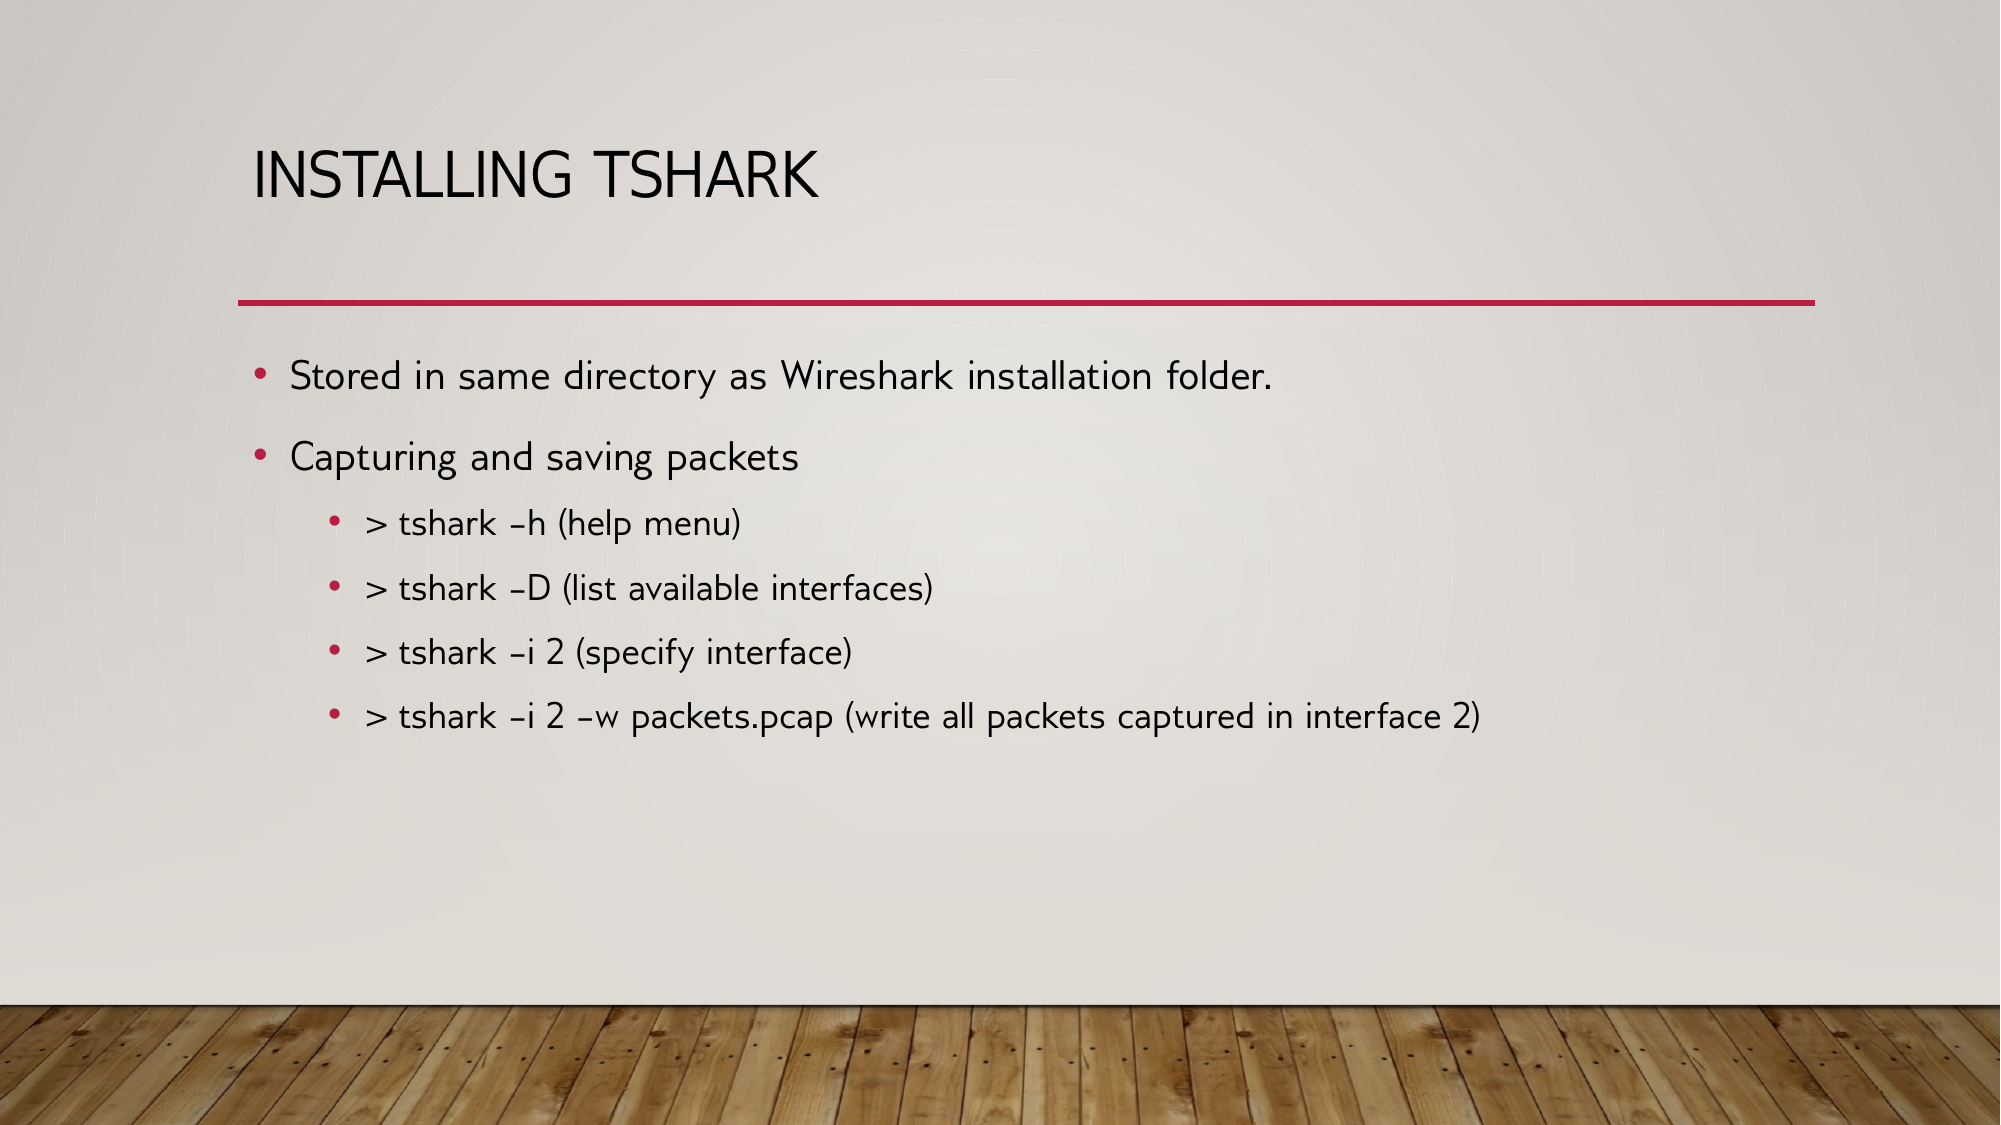

# INSTALLING TSHARK
Stored in same directory as Wireshark installation folder.
Capturing and saving packets
> tshark –h (help menu)
> tshark –D (list available interfaces)
> tshark –i 2 (specify interface)
> tshark –i 2 –w packets.pcap (write all packets captured in interface 2)